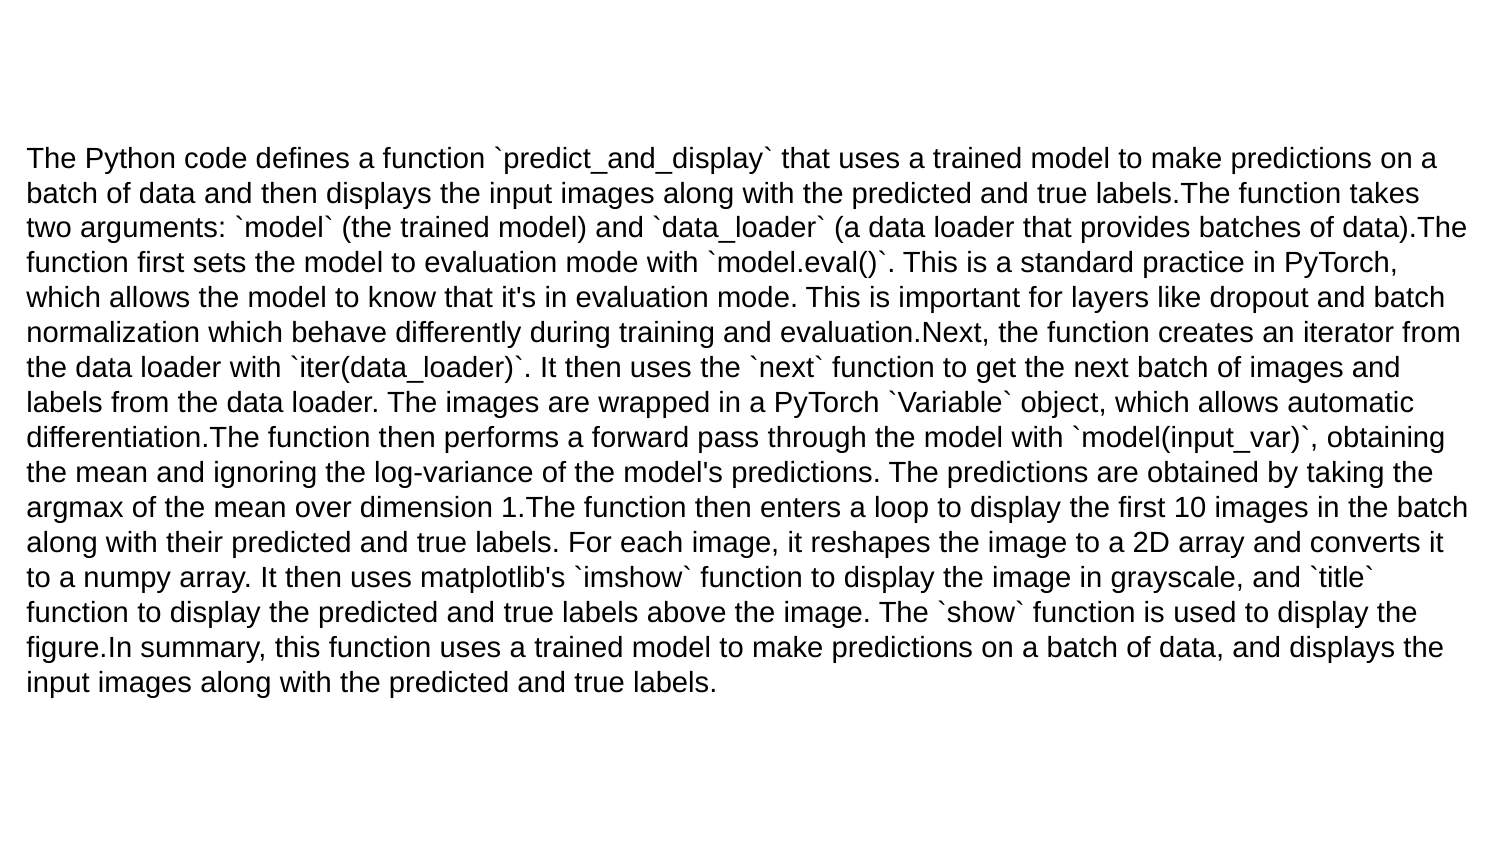

The Python code defines a function `predict_and_display` that uses a trained model to make predictions on a batch of data and then displays the input images along with the predicted and true labels.The function takes two arguments: `model` (the trained model) and `data_loader` (a data loader that provides batches of data).The function first sets the model to evaluation mode with `model.eval()`. This is a standard practice in PyTorch, which allows the model to know that it's in evaluation mode. This is important for layers like dropout and batch normalization which behave differently during training and evaluation.Next, the function creates an iterator from the data loader with `iter(data_loader)`. It then uses the `next` function to get the next batch of images and labels from the data loader. The images are wrapped in a PyTorch `Variable` object, which allows automatic differentiation.The function then performs a forward pass through the model with `model(input_var)`, obtaining the mean and ignoring the log-variance of the model's predictions. The predictions are obtained by taking the argmax of the mean over dimension 1.The function then enters a loop to display the first 10 images in the batch along with their predicted and true labels. For each image, it reshapes the image to a 2D array and converts it to a numpy array. It then uses matplotlib's `imshow` function to display the image in grayscale, and `title` function to display the predicted and true labels above the image. The `show` function is used to display the figure.In summary, this function uses a trained model to make predictions on a batch of data, and displays the input images along with the predicted and true labels.